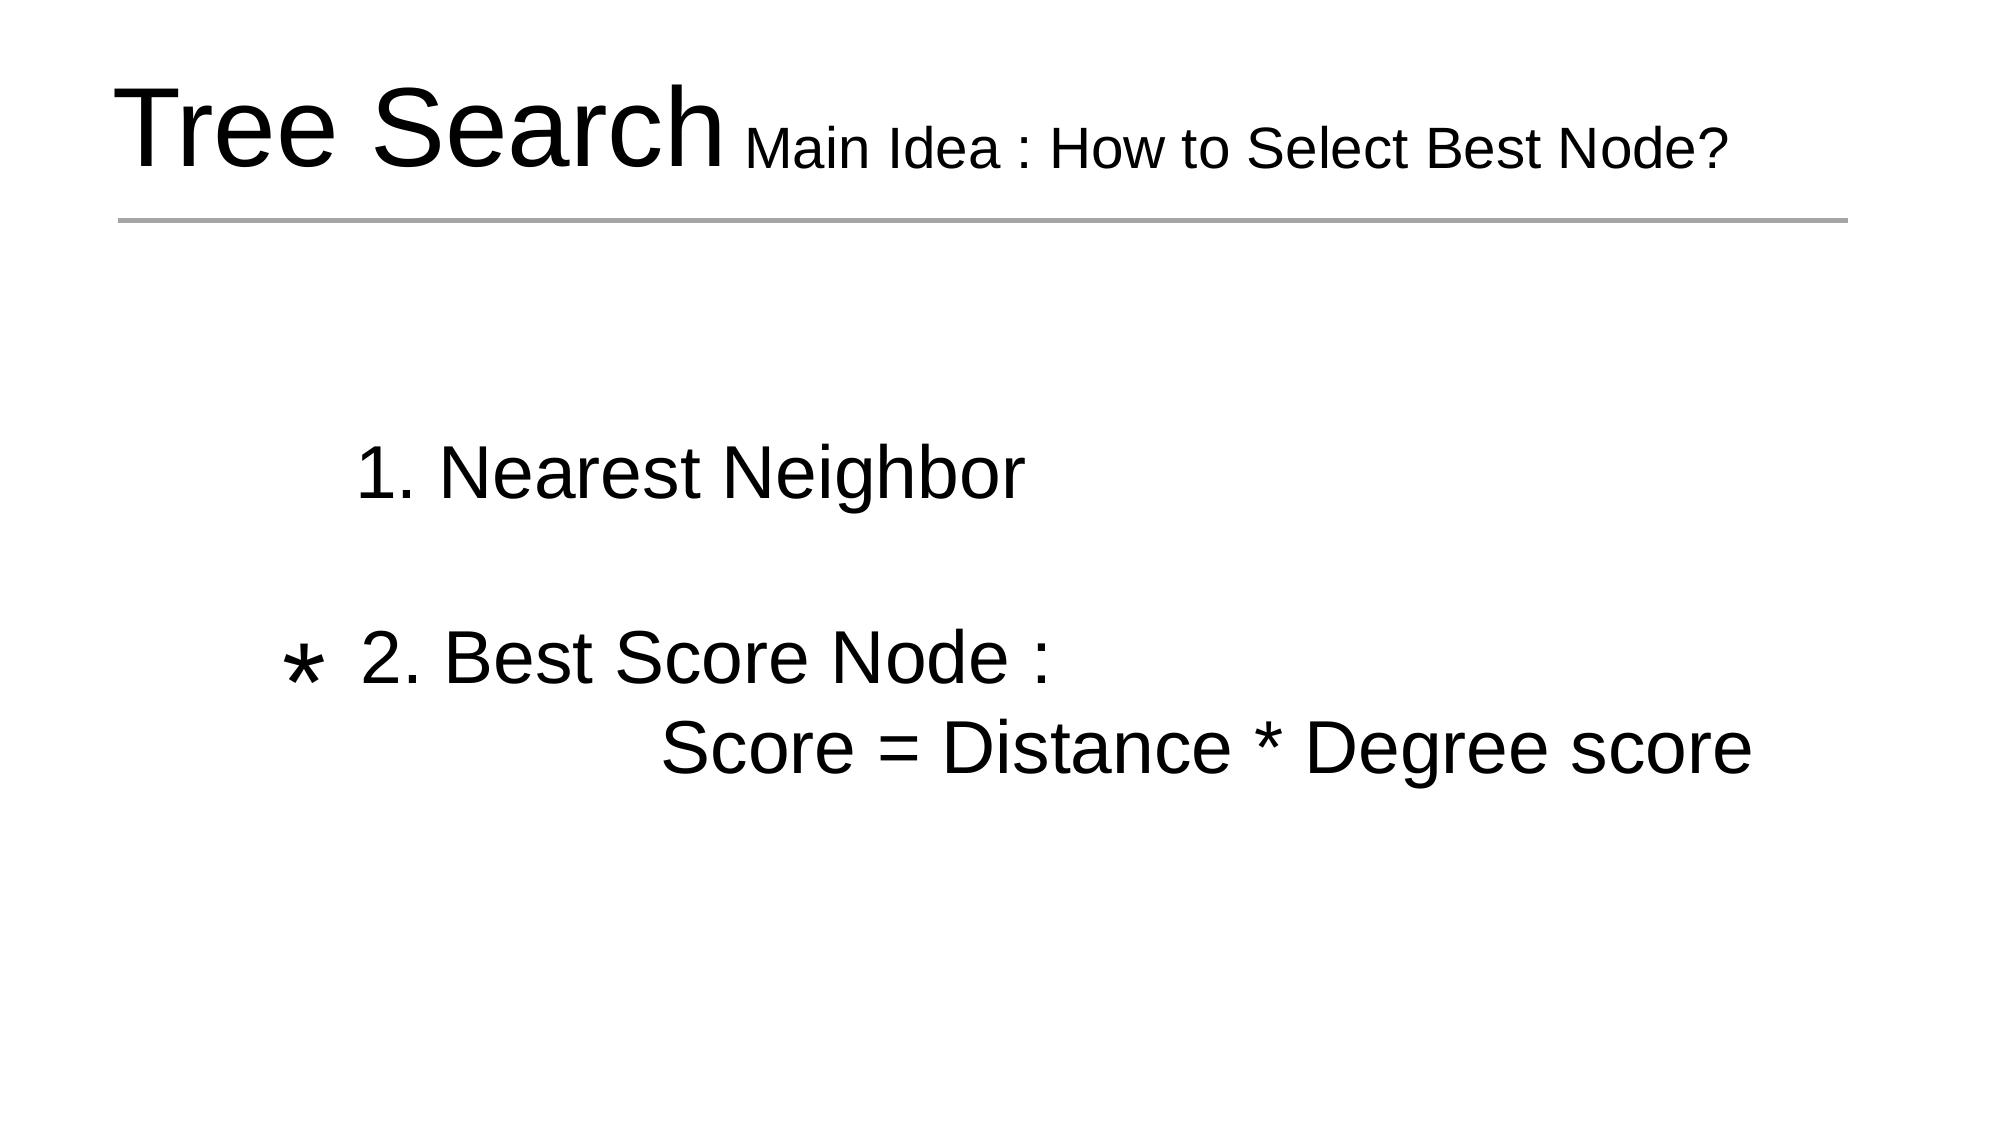

Tree Search
Main Idea : How to Select Best Node?
1. Nearest Neighbor
*
2. Best Score Node :
		Score = Distance * Degree score